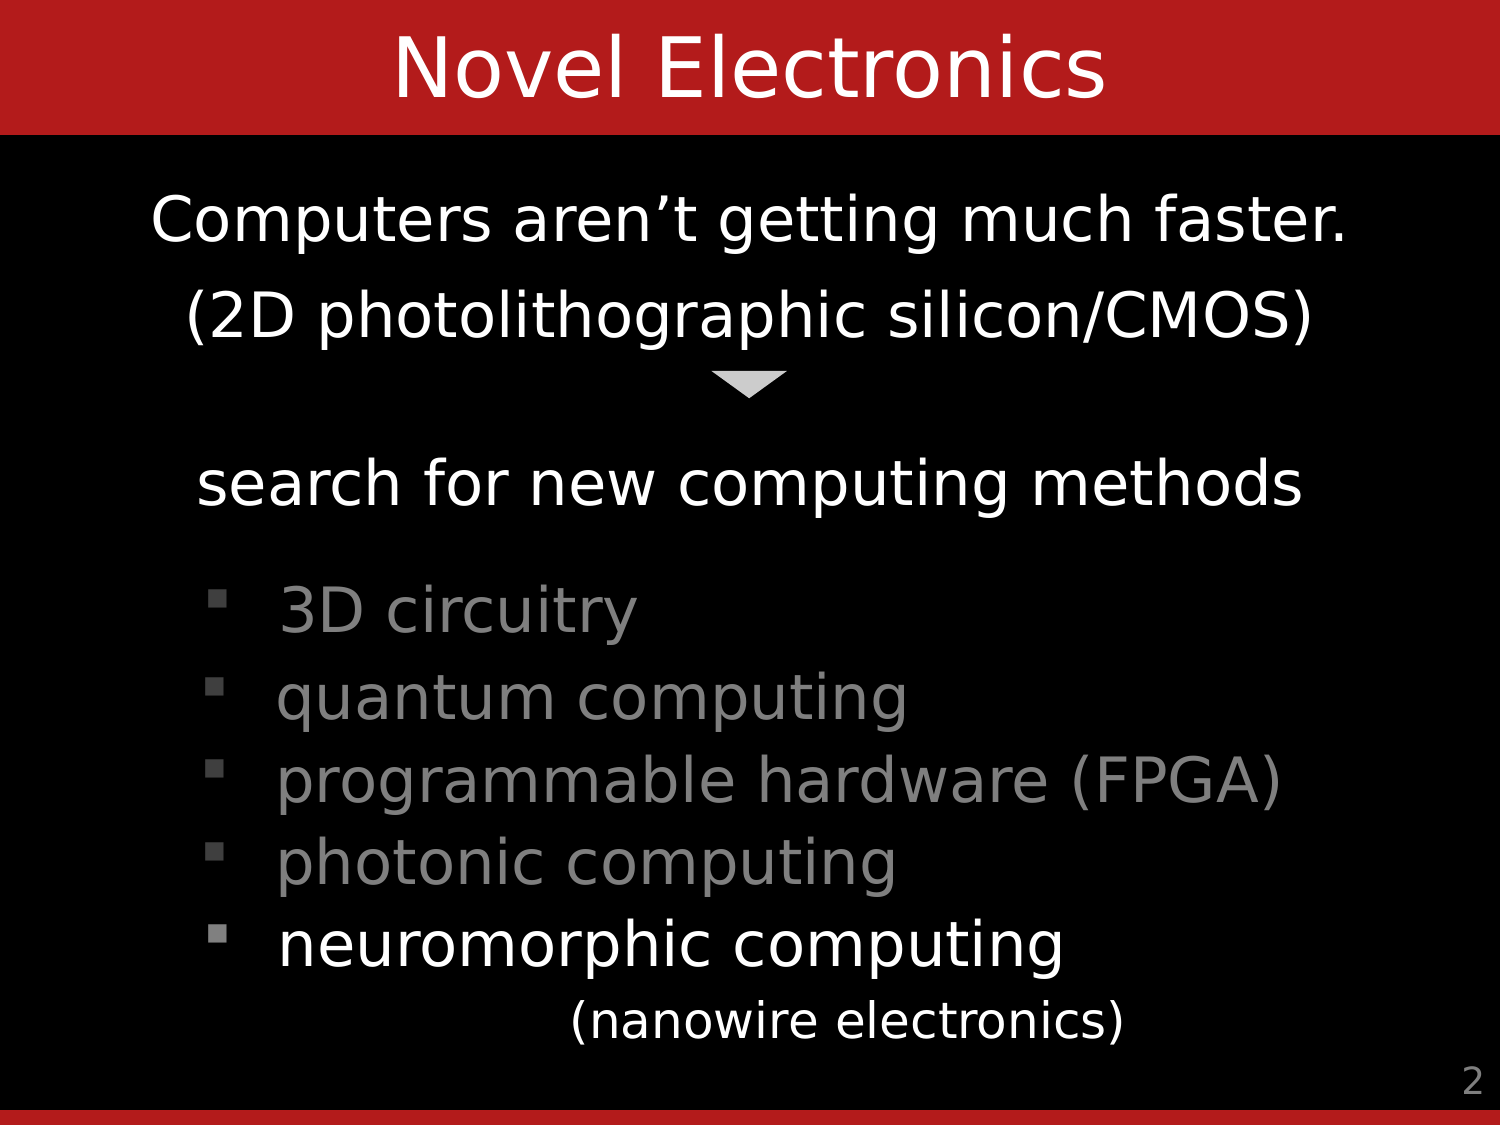

Novel Electronics
Computers aren’t getting much faster.
(2D photolithographic silicon/CMOS)

search for new computing methods

3D circuitry

quantum computing
programmable hardware (FPGA)

photonic computing

neuromorphic computing
(nanowire electronics)